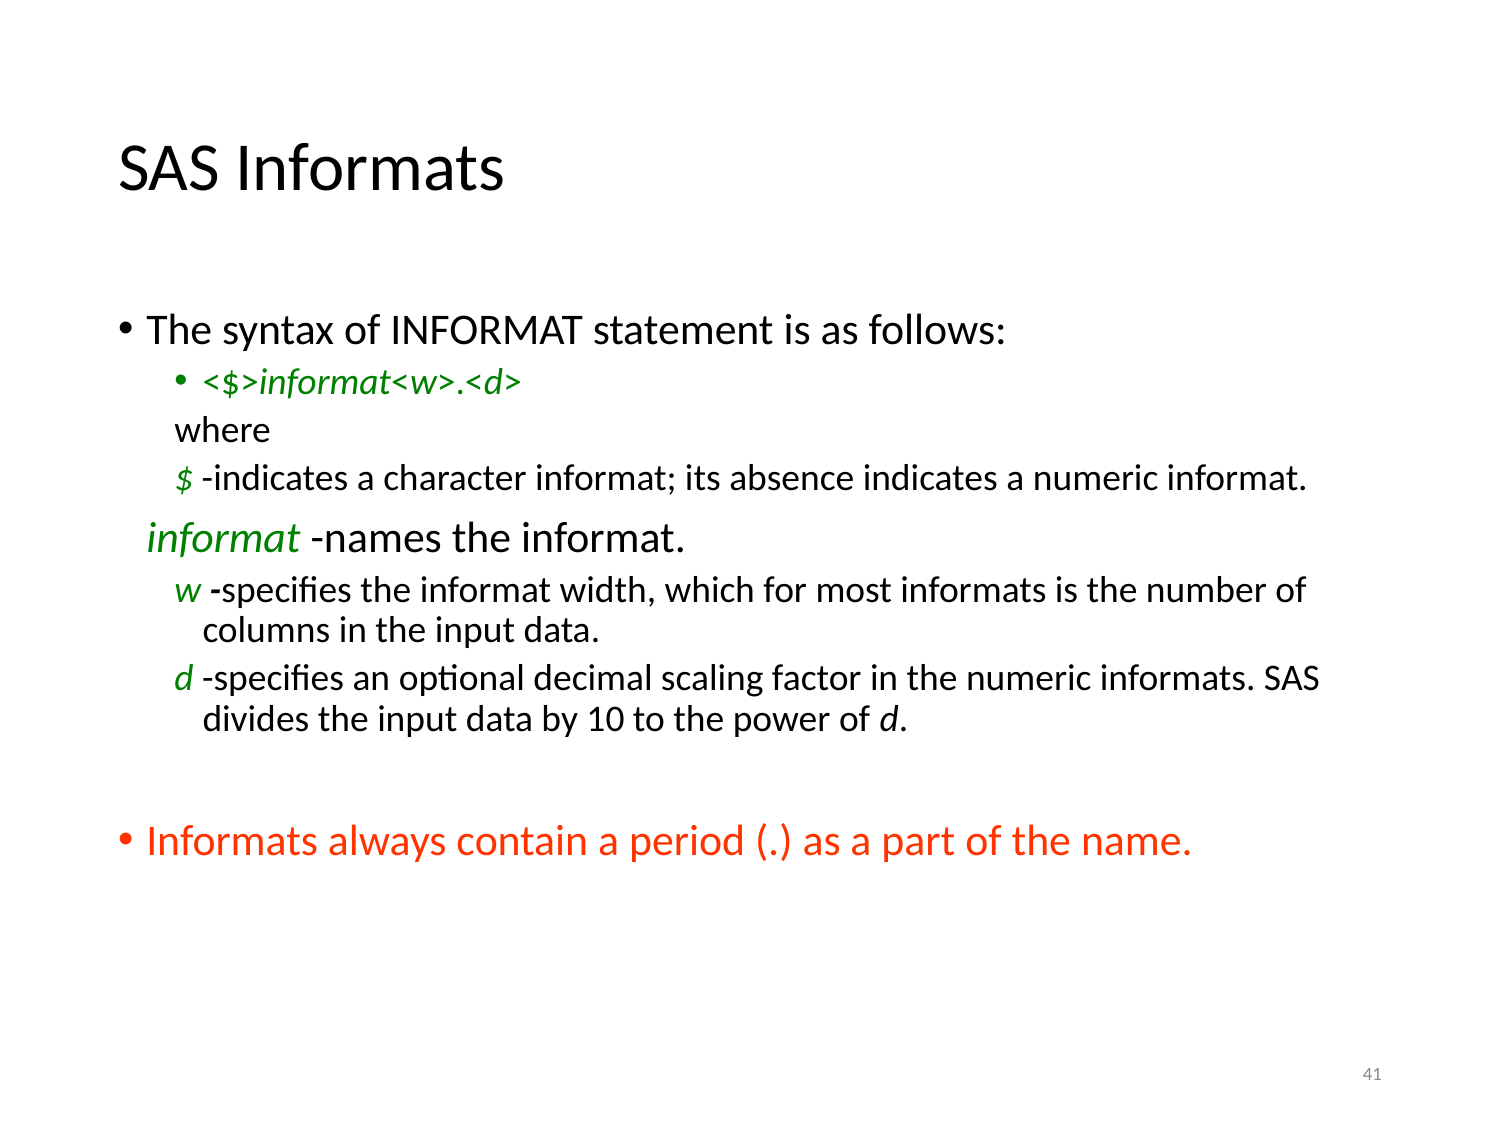

# SAS Informats
The syntax of INFORMAT statement is as follows:
<$>informat<w>.<d>
where
$ -indicates a character informat; its absence indicates a numeric informat.
	informat -names the informat.
w -specifies the informat width, which for most informats is the number of columns in the input data.
d -specifies an optional decimal scaling factor in the numeric informats. SAS divides the input data by 10 to the power of d.

Informats always contain a period (.) as a part of the name.

41